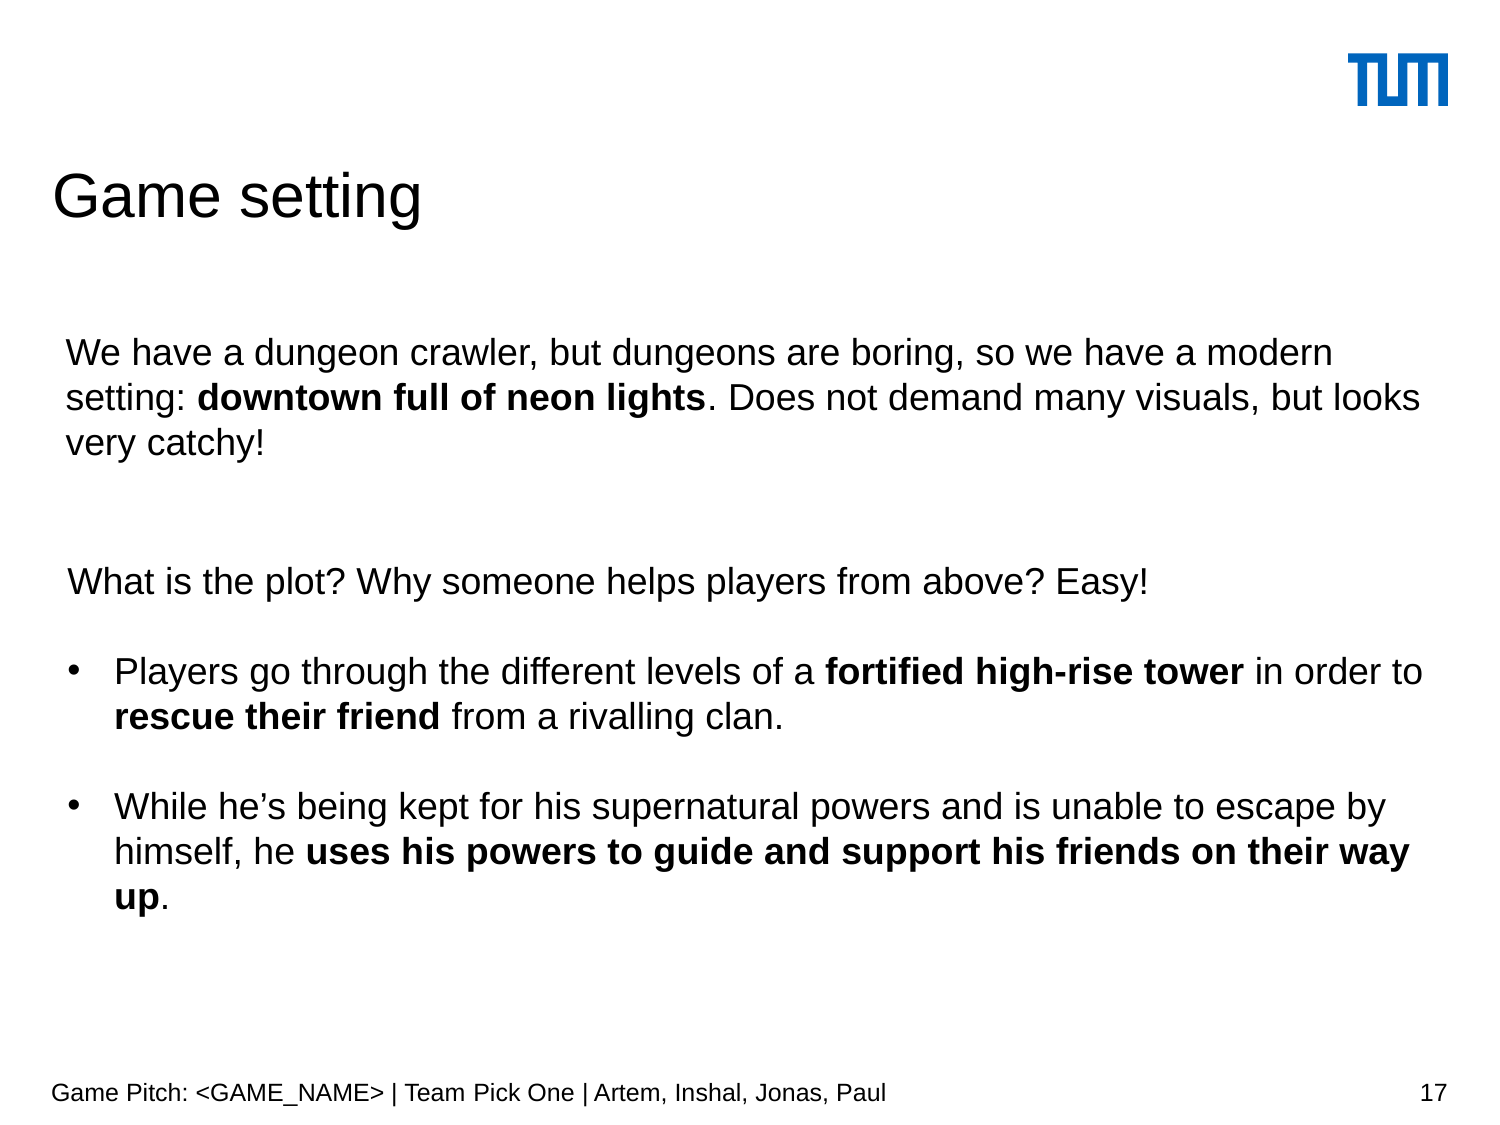

# Game setting
We have a dungeon crawler, but dungeons are boring, so we have a modern setting: downtown full of neon lights. Does not demand many visuals, but looks very catchy!
What is the plot? Why someone helps players from above? Easy!

Players go through the different levels of a fortified high-rise tower in order to rescue their friend from a rivalling clan.

While he’s being kept for his supernatural powers and is unable to escape by himself, he uses his powers to guide and support his friends on their way up.
Game Pitch: <GAME_NAME> | Team Pick One | Artem, Inshal, Jonas, Paul
17